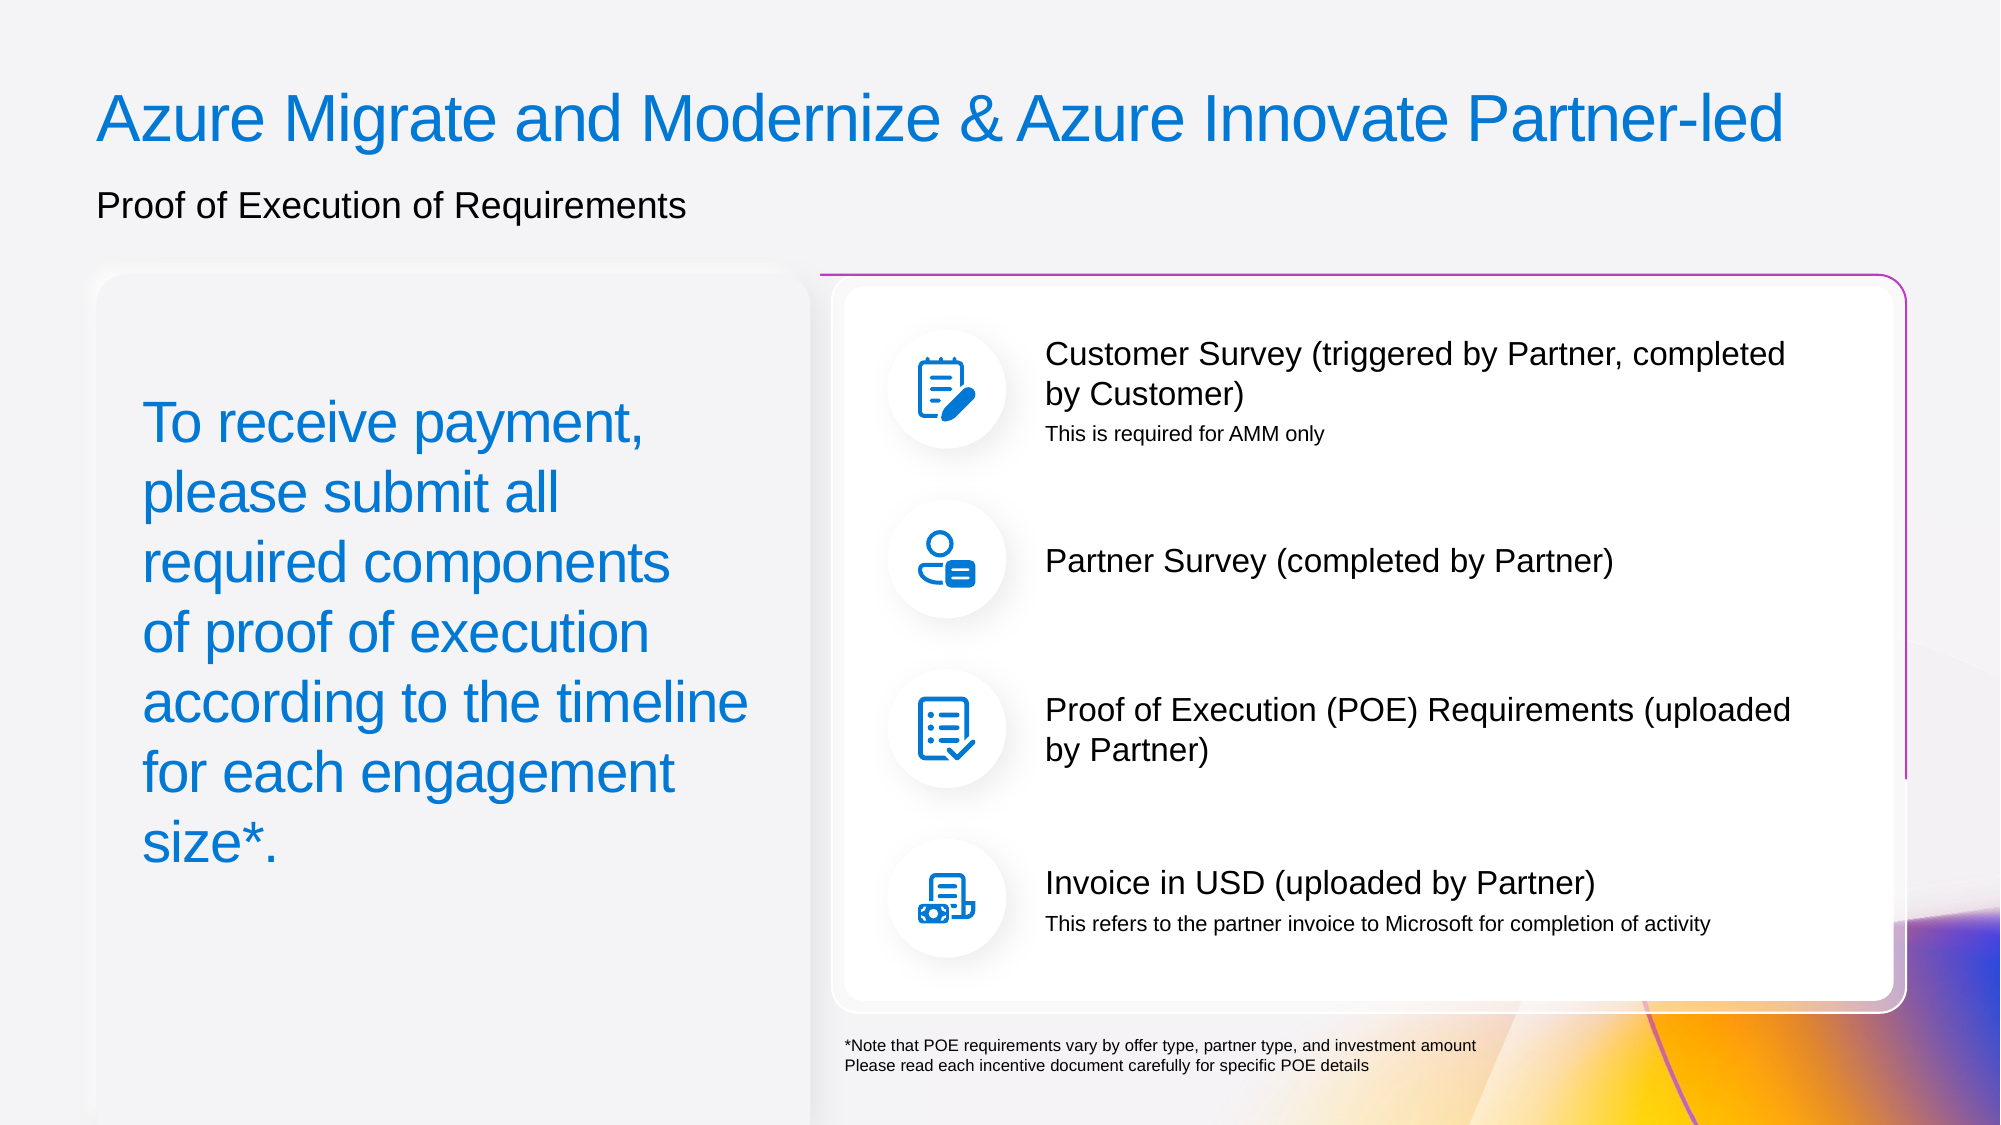

# Azure Migrate and Modernize & Azure Innovate Partner-led
Proof of Execution of Requirements

Customer Survey (triggered by Partner, completed
by Customer)
This is required for AMM only

To receive payment, please submit all required components
of proof of execution according to the timeline for each engagement size*.

Partner Survey (completed by Partner)
Proof of Execution (POE) Requirements (uploaded
by Partner)

Invoice in USD (uploaded by Partner)
This refers to the partner invoice to Microsoft for completion of activity

*Note that POE requirements vary by offer type, partner type, and investment amount
Please read each incentive document carefully for specific POE details